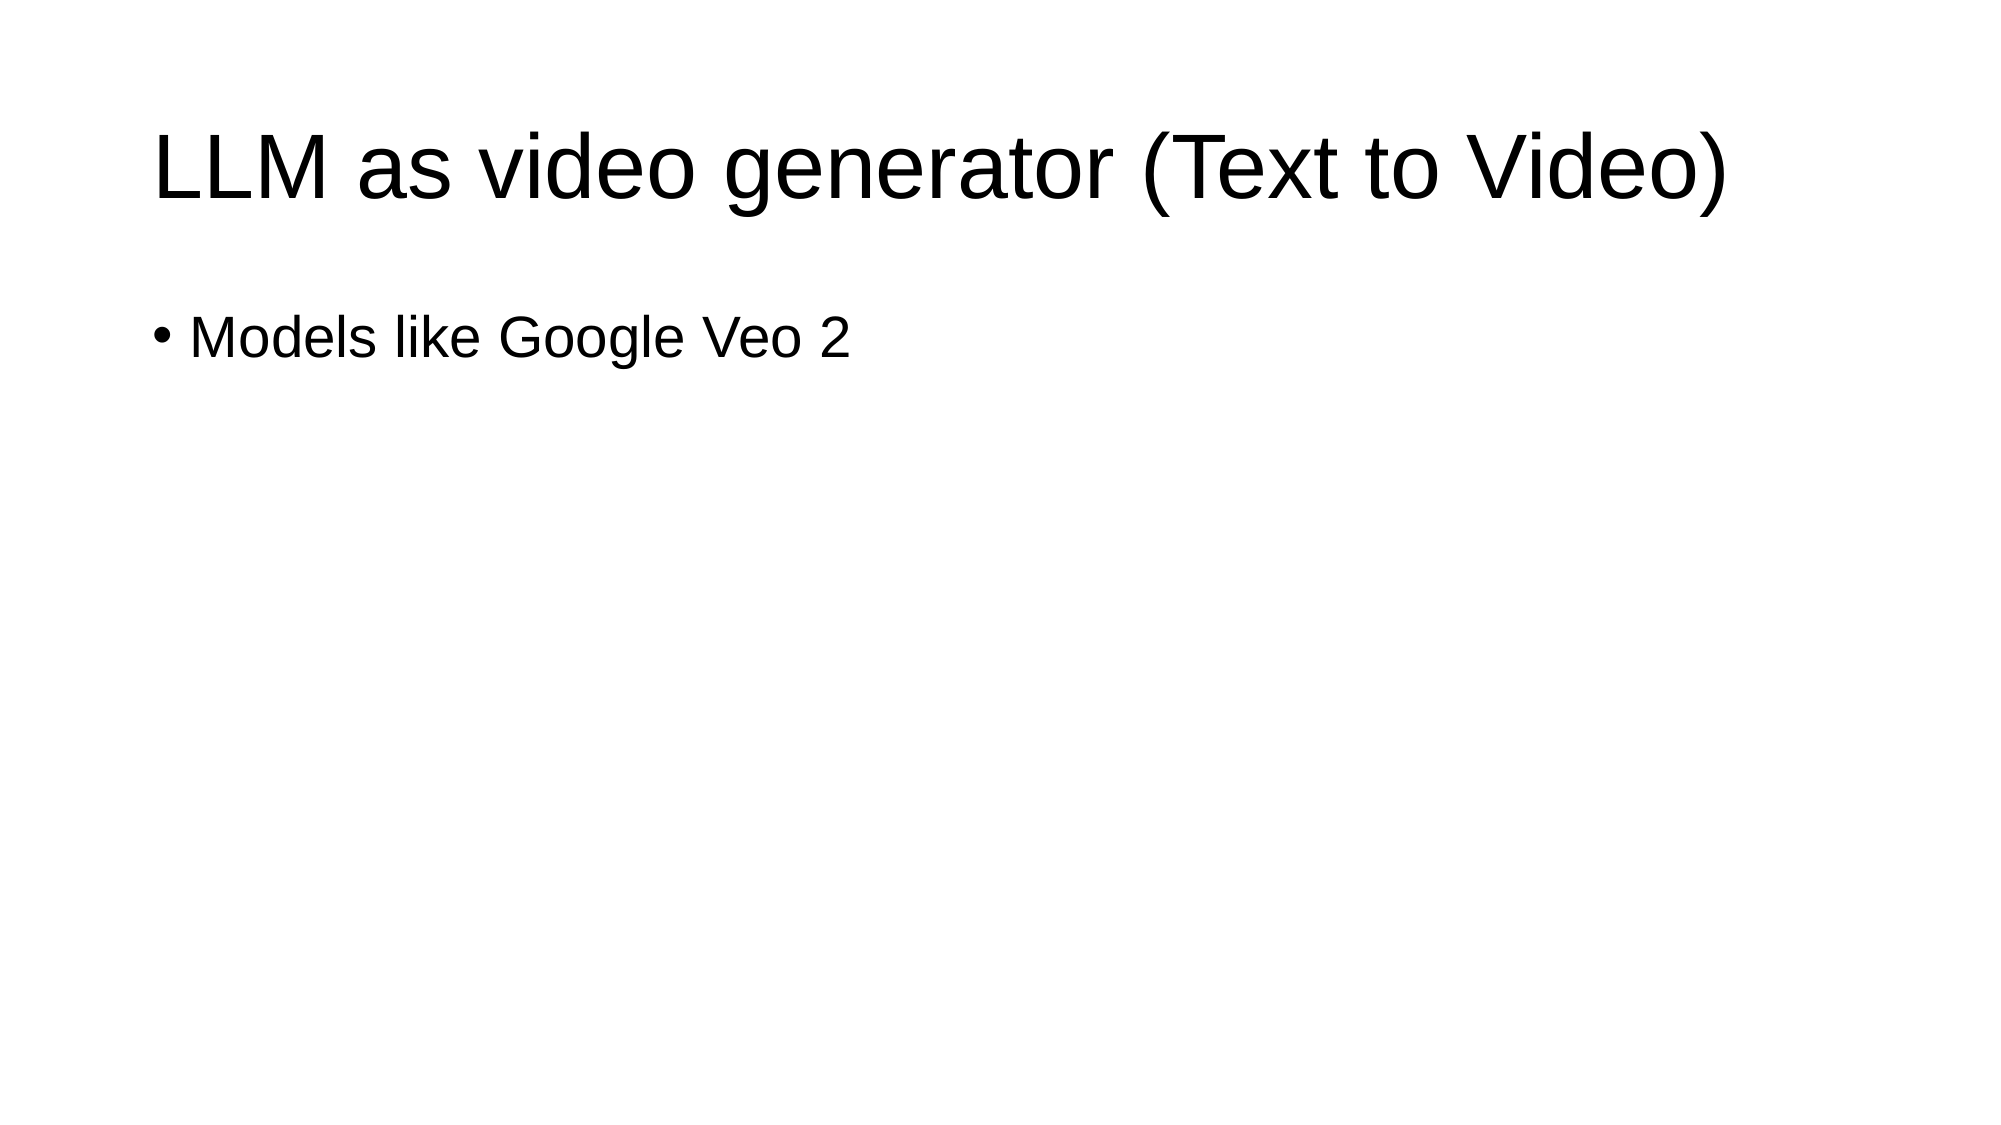

# LLM as video generator (Text to Video)
Models like Google Veo 2